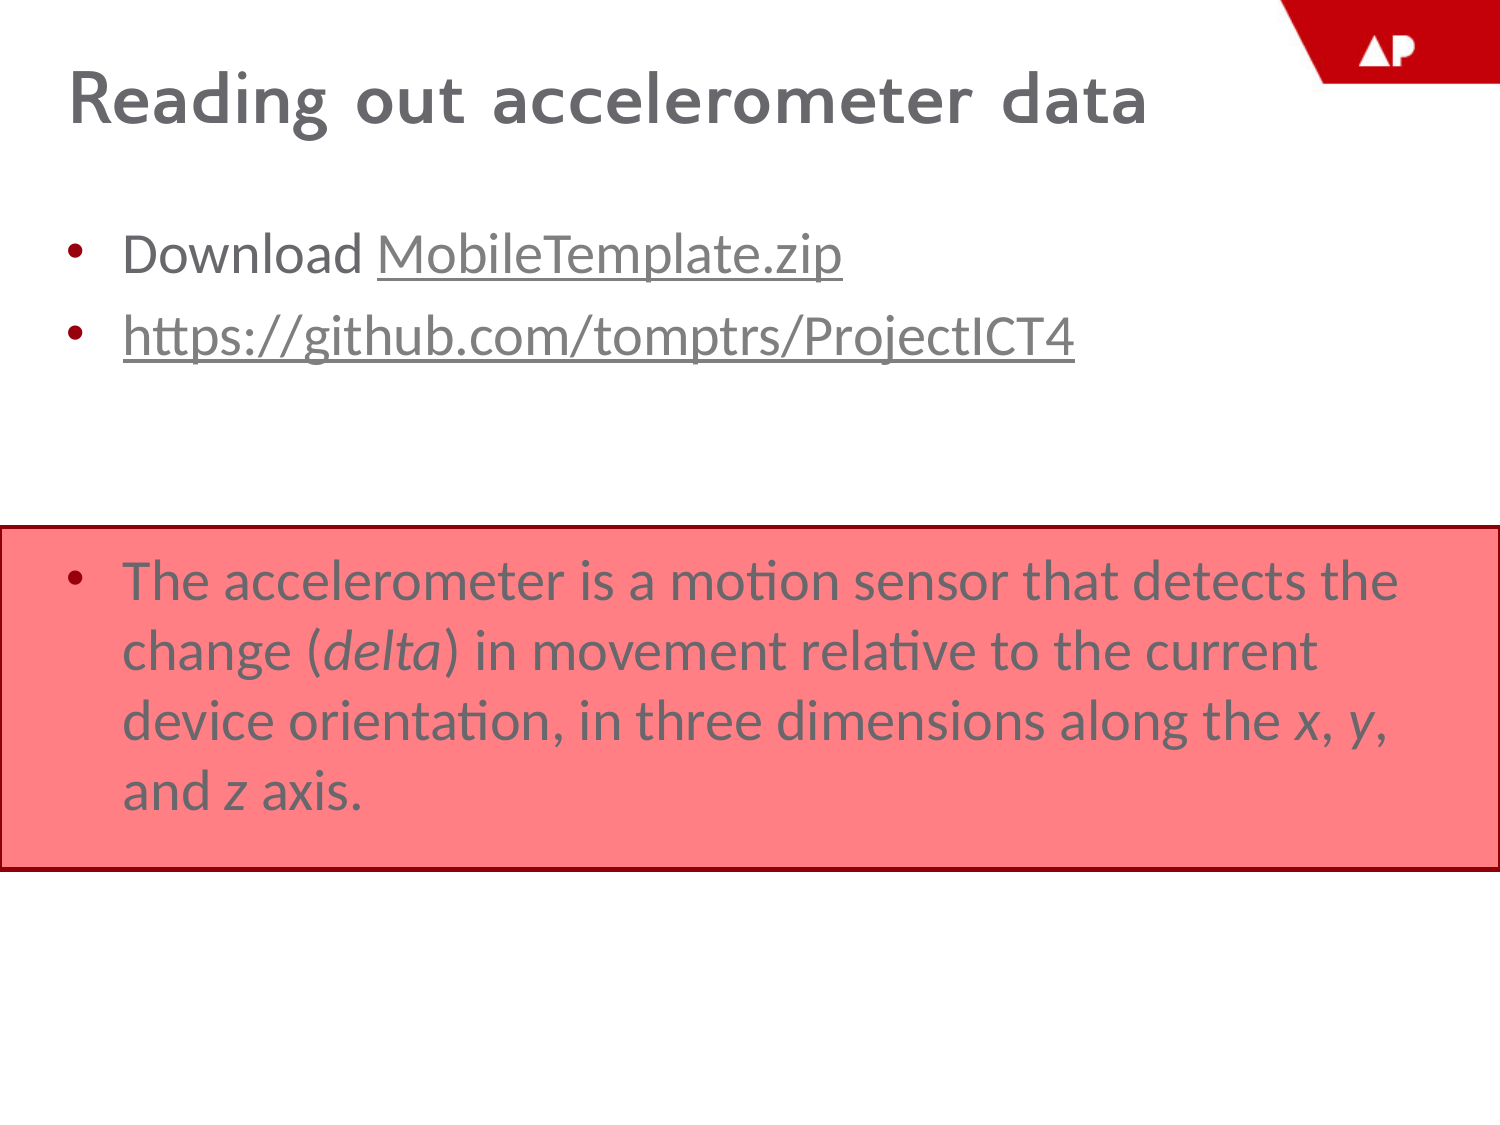

# Reading out accelerometer data
Download MobileTemplate.zip
https://github.com/tomptrs/ProjectICT4

The accelerometer is a motion sensor that detects the change (delta) in movement relative to the current device orientation, in three dimensions along the x, y, and z axis.